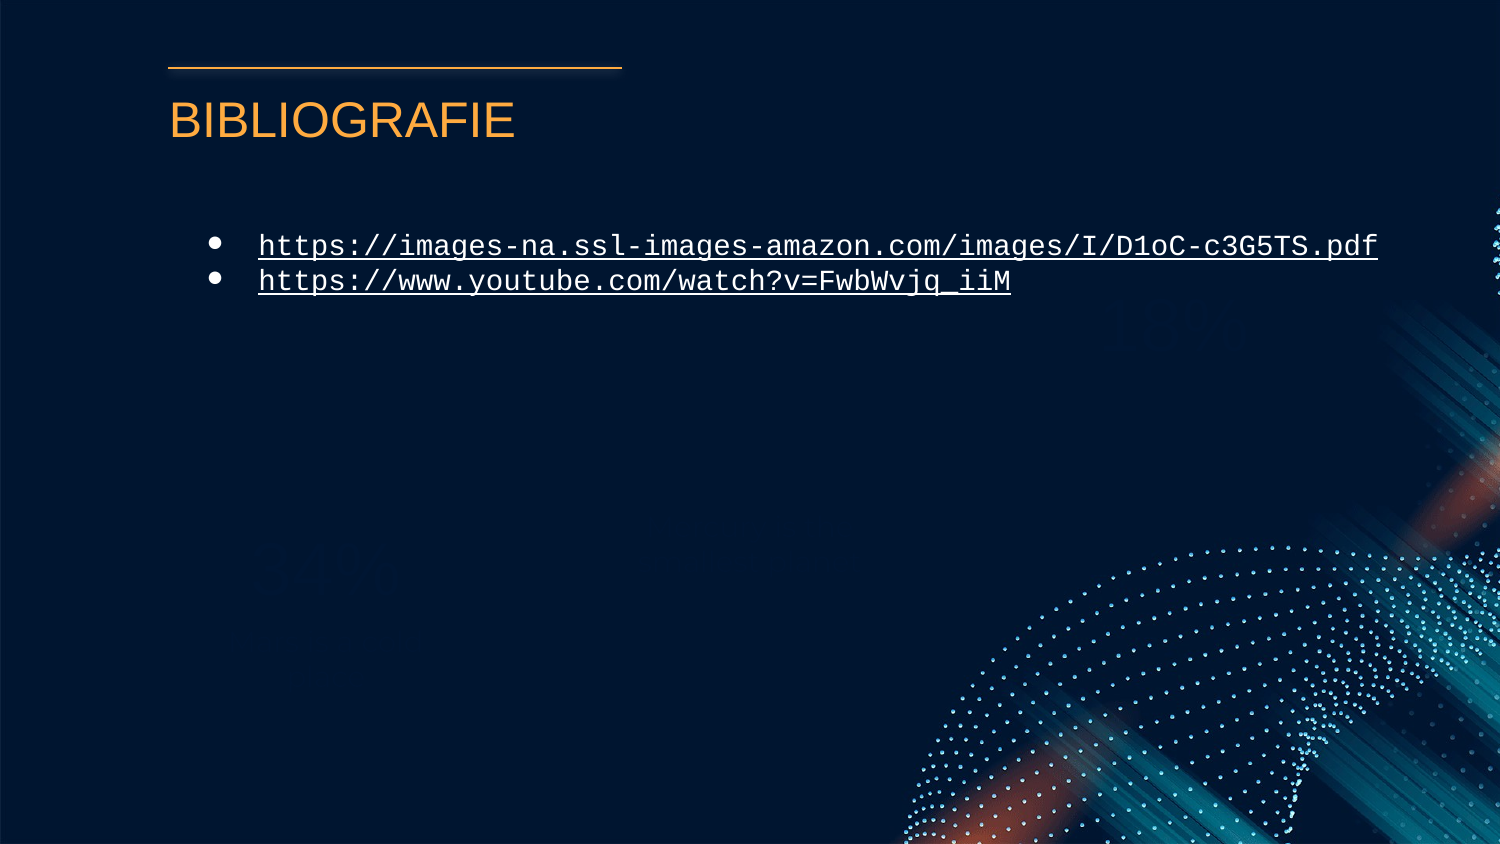

# BIBLIOGRAFIE
https://images-na.ssl-images-amazon.com/images/I/D1oC-c3G5TS.pdf
https://www.youtube.com/watch?v=FwbWvjq_iiM

18%
Mercury is the smallest planet
34%
Mars is a cold place